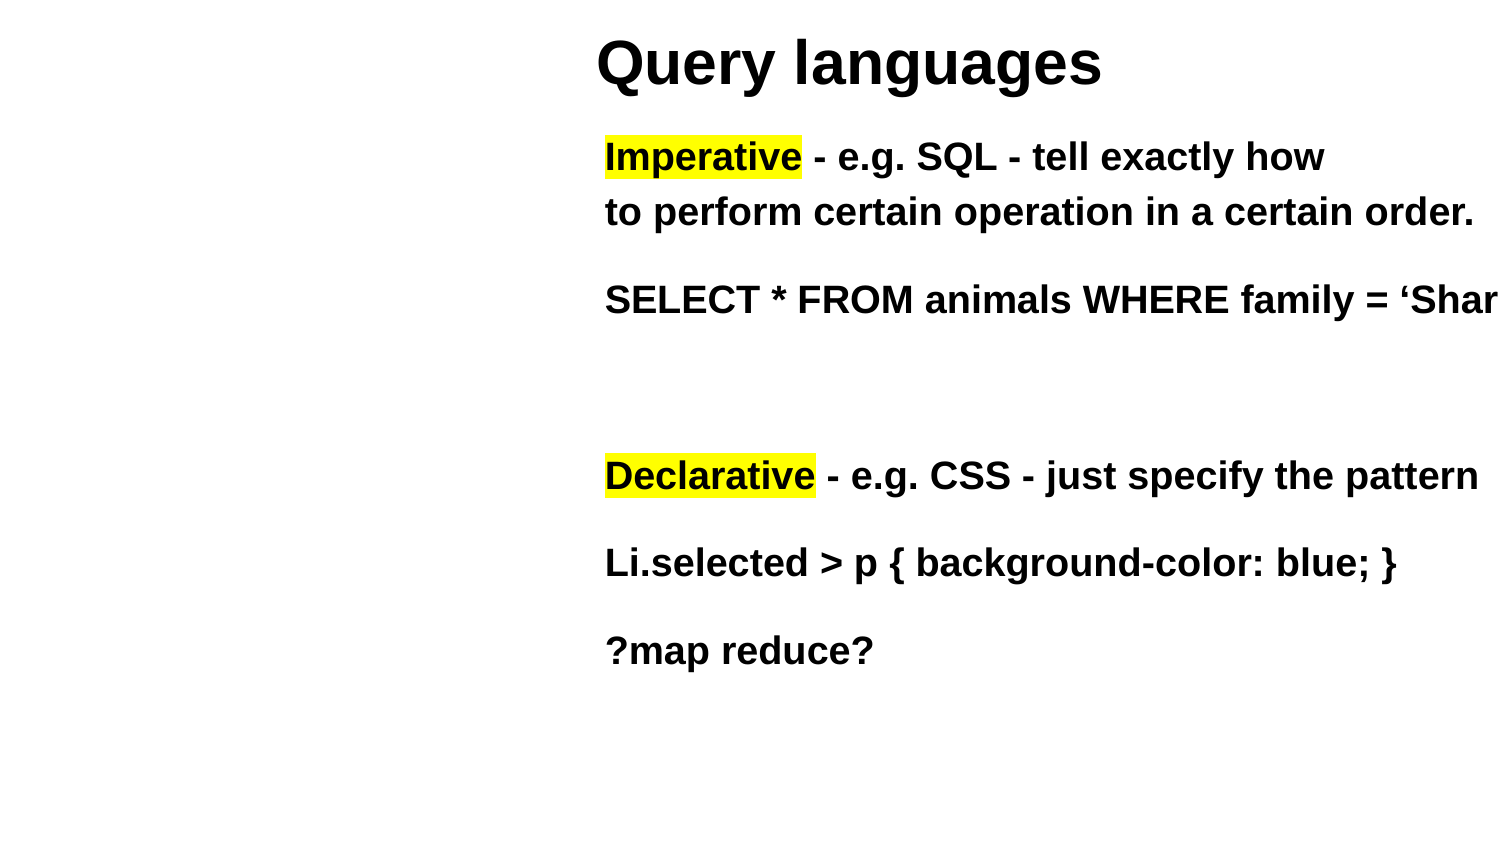

# Query languages
Imperative - e.g. SQL - tell exactly how
to perform certain operation in a certain order.
SELECT * FROM animals WHERE family = ‘Sharks’

Declarative - e.g. CSS - just specify the pattern
Li.selected > p { background-color: blue; }
?map reduce?